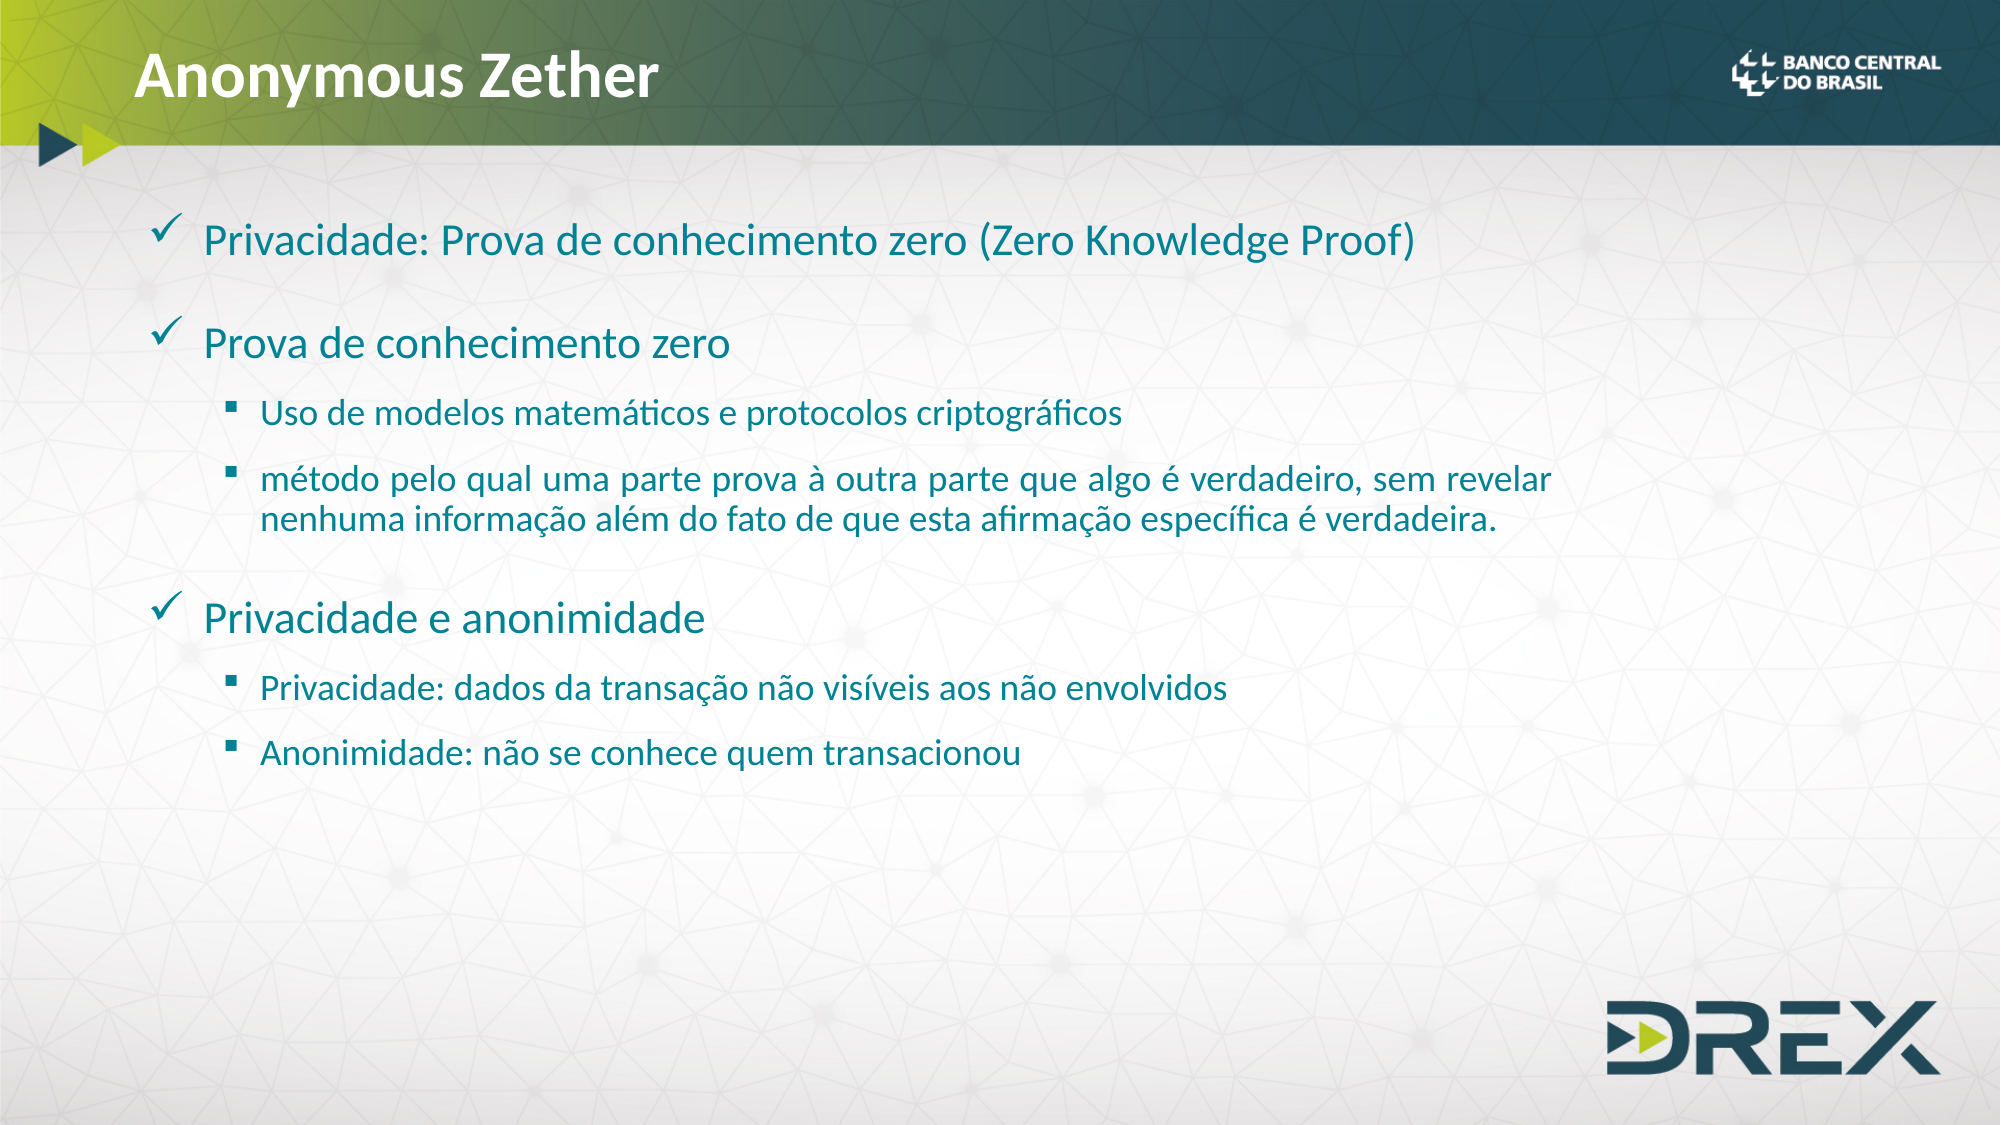

Anonymous Zether

Privacidade: Prova de conhecimento zero (Zero Knowledge Proof)
Prova de conhecimento zero
Uso de modelos matemáticos e protocolos criptográficos
método pelo qual uma parte prova à outra parte que algo é verdadeiro, sem revelar nenhuma informação além do fato de que esta afirmação específica é verdadeira.
Privacidade e anonimidade
Privacidade: dados da transação não visíveis aos não envolvidos
Anonimidade: não se conhece quem transacionou